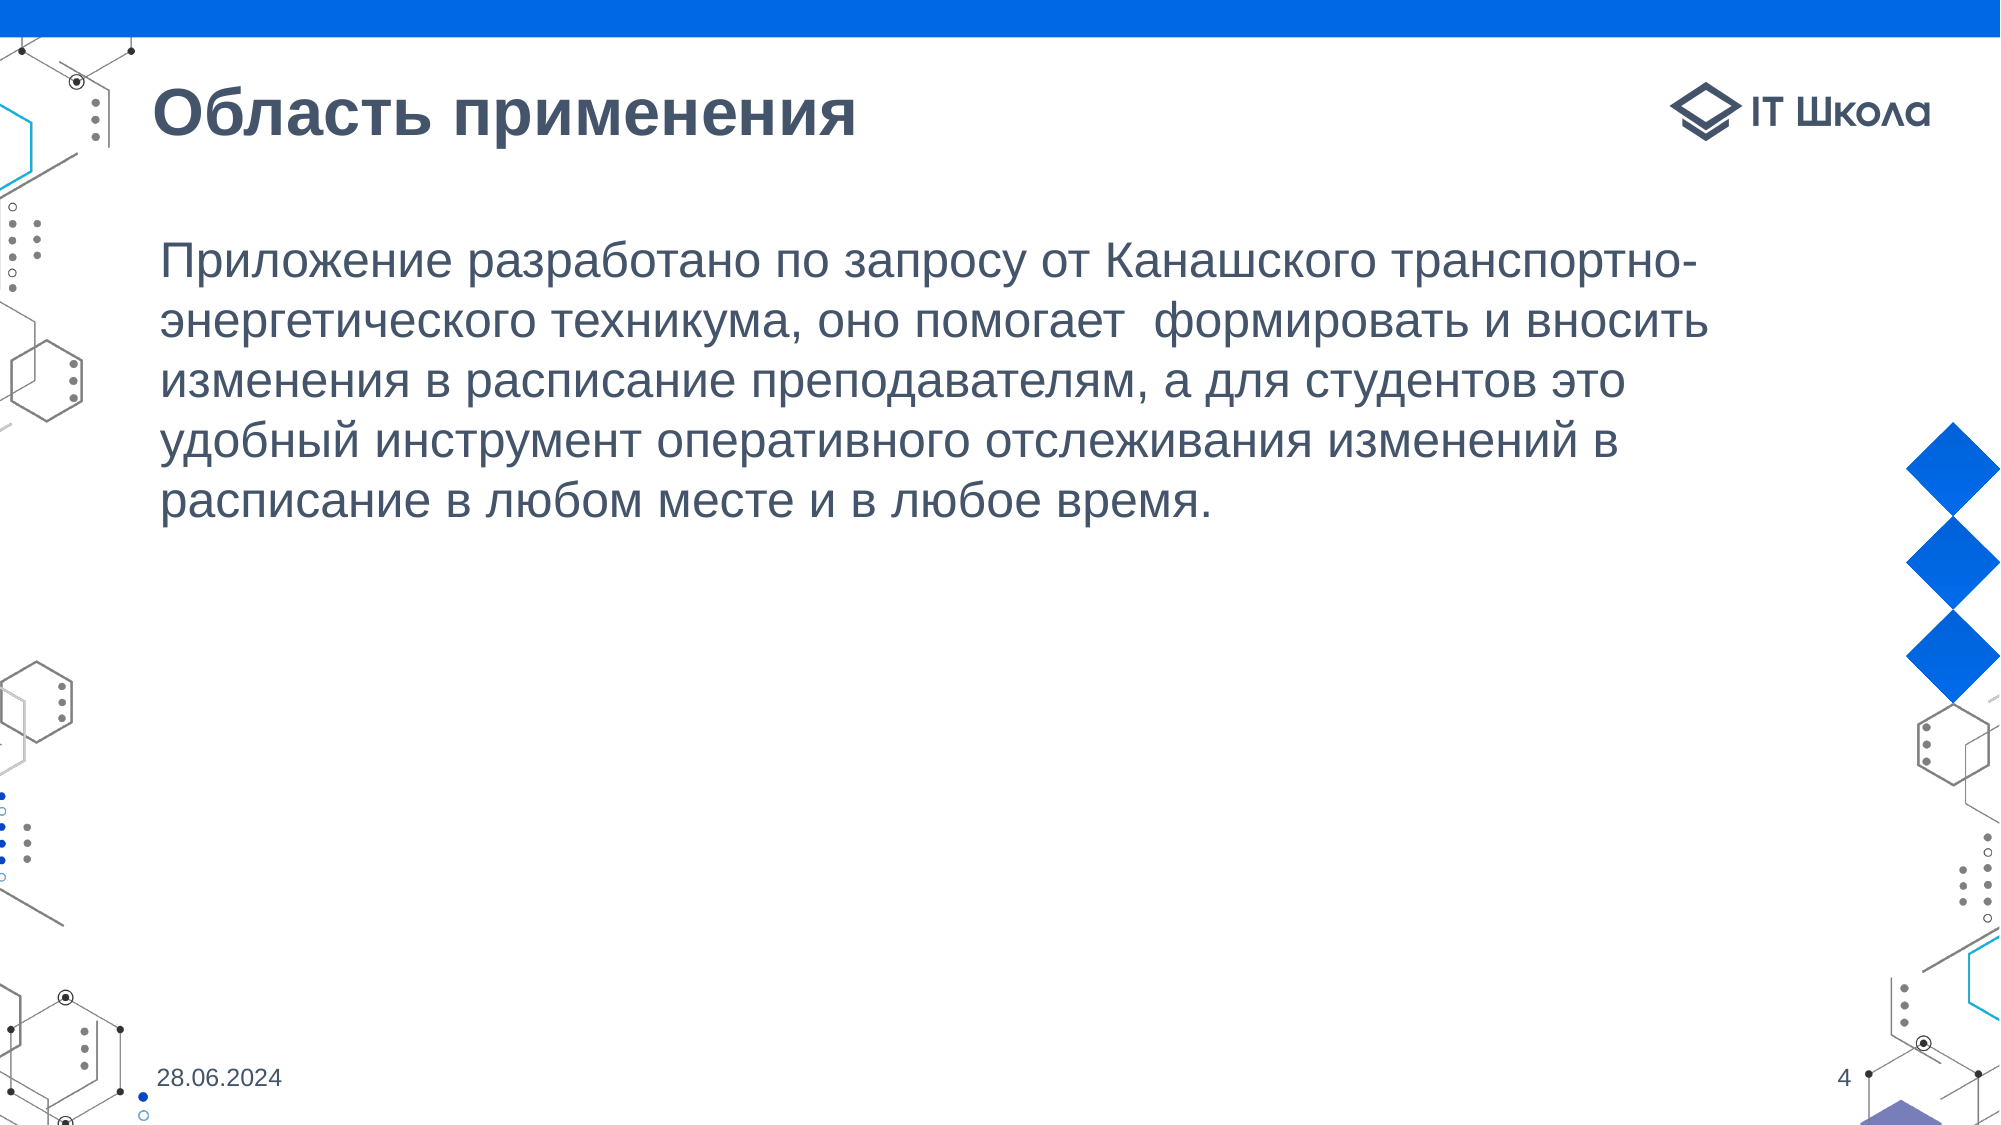

Область применения
Приложение разработано по запросу от Канашского транспортно-энергетического техникума, оно помогает  формировать и вносить изменения в расписание преподавателям, а для студентов это удобный инструмент оперативного отслеживания изменений в расписание в любом месте и в любое время.
28.06.2024
4